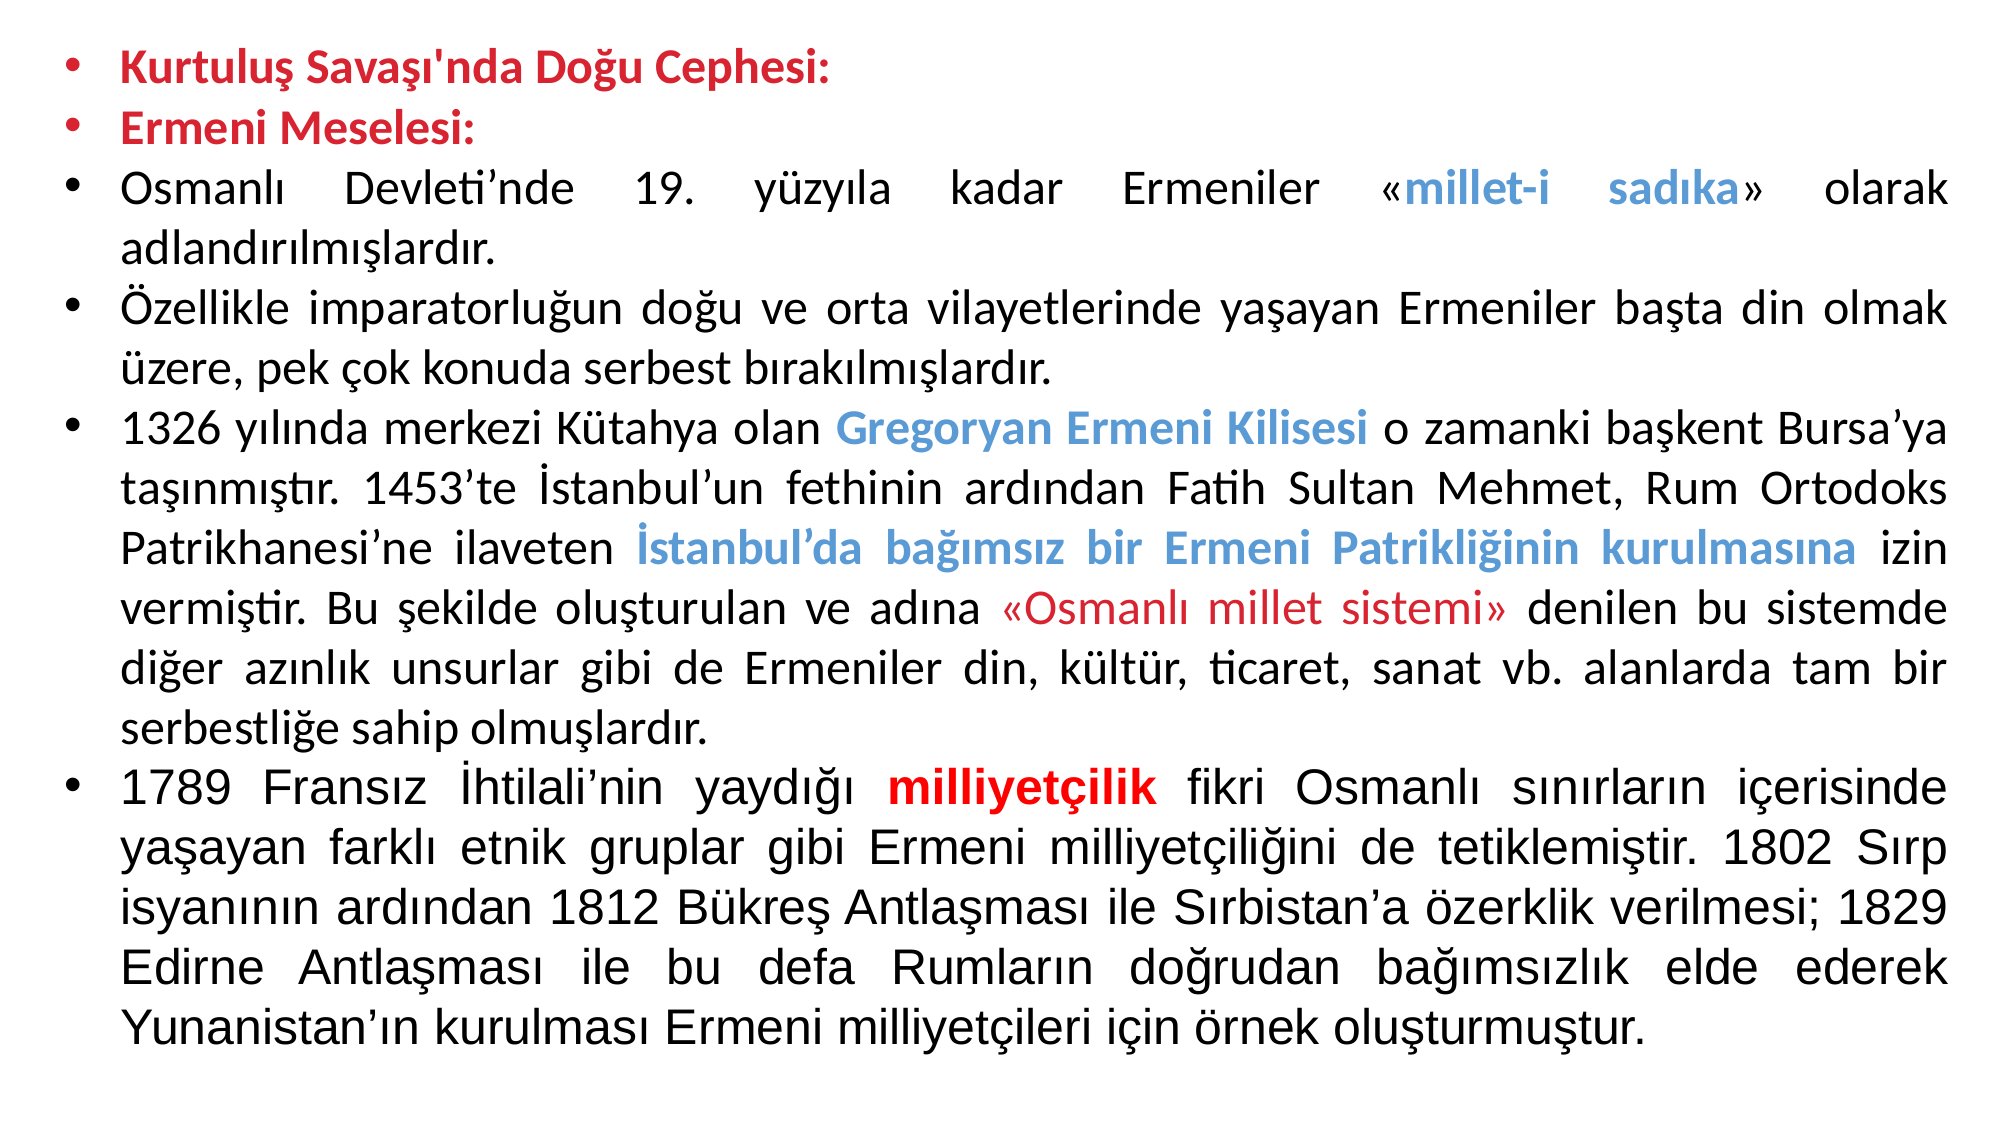

Kurtuluş Savaşı'nda Doğu Cephesi:
Ermeni Meselesi:
Osmanlı Devleti’nde 19. yüzyıla kadar Ermeniler «millet-i sadıka» olarak adlandırılmışlardır.
Özellikle imparatorluğun doğu ve orta vilayetlerinde yaşayan Ermeniler başta din olmak üzere, pek çok konuda serbest bırakılmışlardır.
1326 yılında merkezi Kütahya olan Gregoryan Ermeni Kilisesi o zamanki başkent Bursa’ya taşınmıştır. 1453’te İstanbul’un fethinin ardından Fatih Sultan Mehmet, Rum Ortodoks Patrikhanesi’ne ilaveten İstanbul’da bağımsız bir Ermeni Patrikliğinin kurulmasına izin vermiştir. Bu şekilde oluşturulan ve adına «Osmanlı millet sistemi» denilen bu sistemde diğer azınlık unsurlar gibi de Ermeniler din, kültür, ticaret, sanat vb. alanlarda tam bir serbestliğe sahip olmuşlardır.
1789 Fransız İhtilali’nin yaydığı milliyetçilik fikri Osmanlı sınırların içerisinde yaşayan farklı etnik gruplar gibi Ermeni milliyetçiliğini de tetiklemiştir. 1802 Sırp isyanının ardından 1812 Bükreş Antlaşması ile Sırbistan’a özerklik verilmesi; 1829 Edirne Antlaşması ile bu defa Rumların doğrudan bağımsızlık elde ederek Yunanistan’ın kurulması Ermeni milliyetçileri için örnek oluşturmuştur.
Osmanlı Devleti’nde Ermeniler